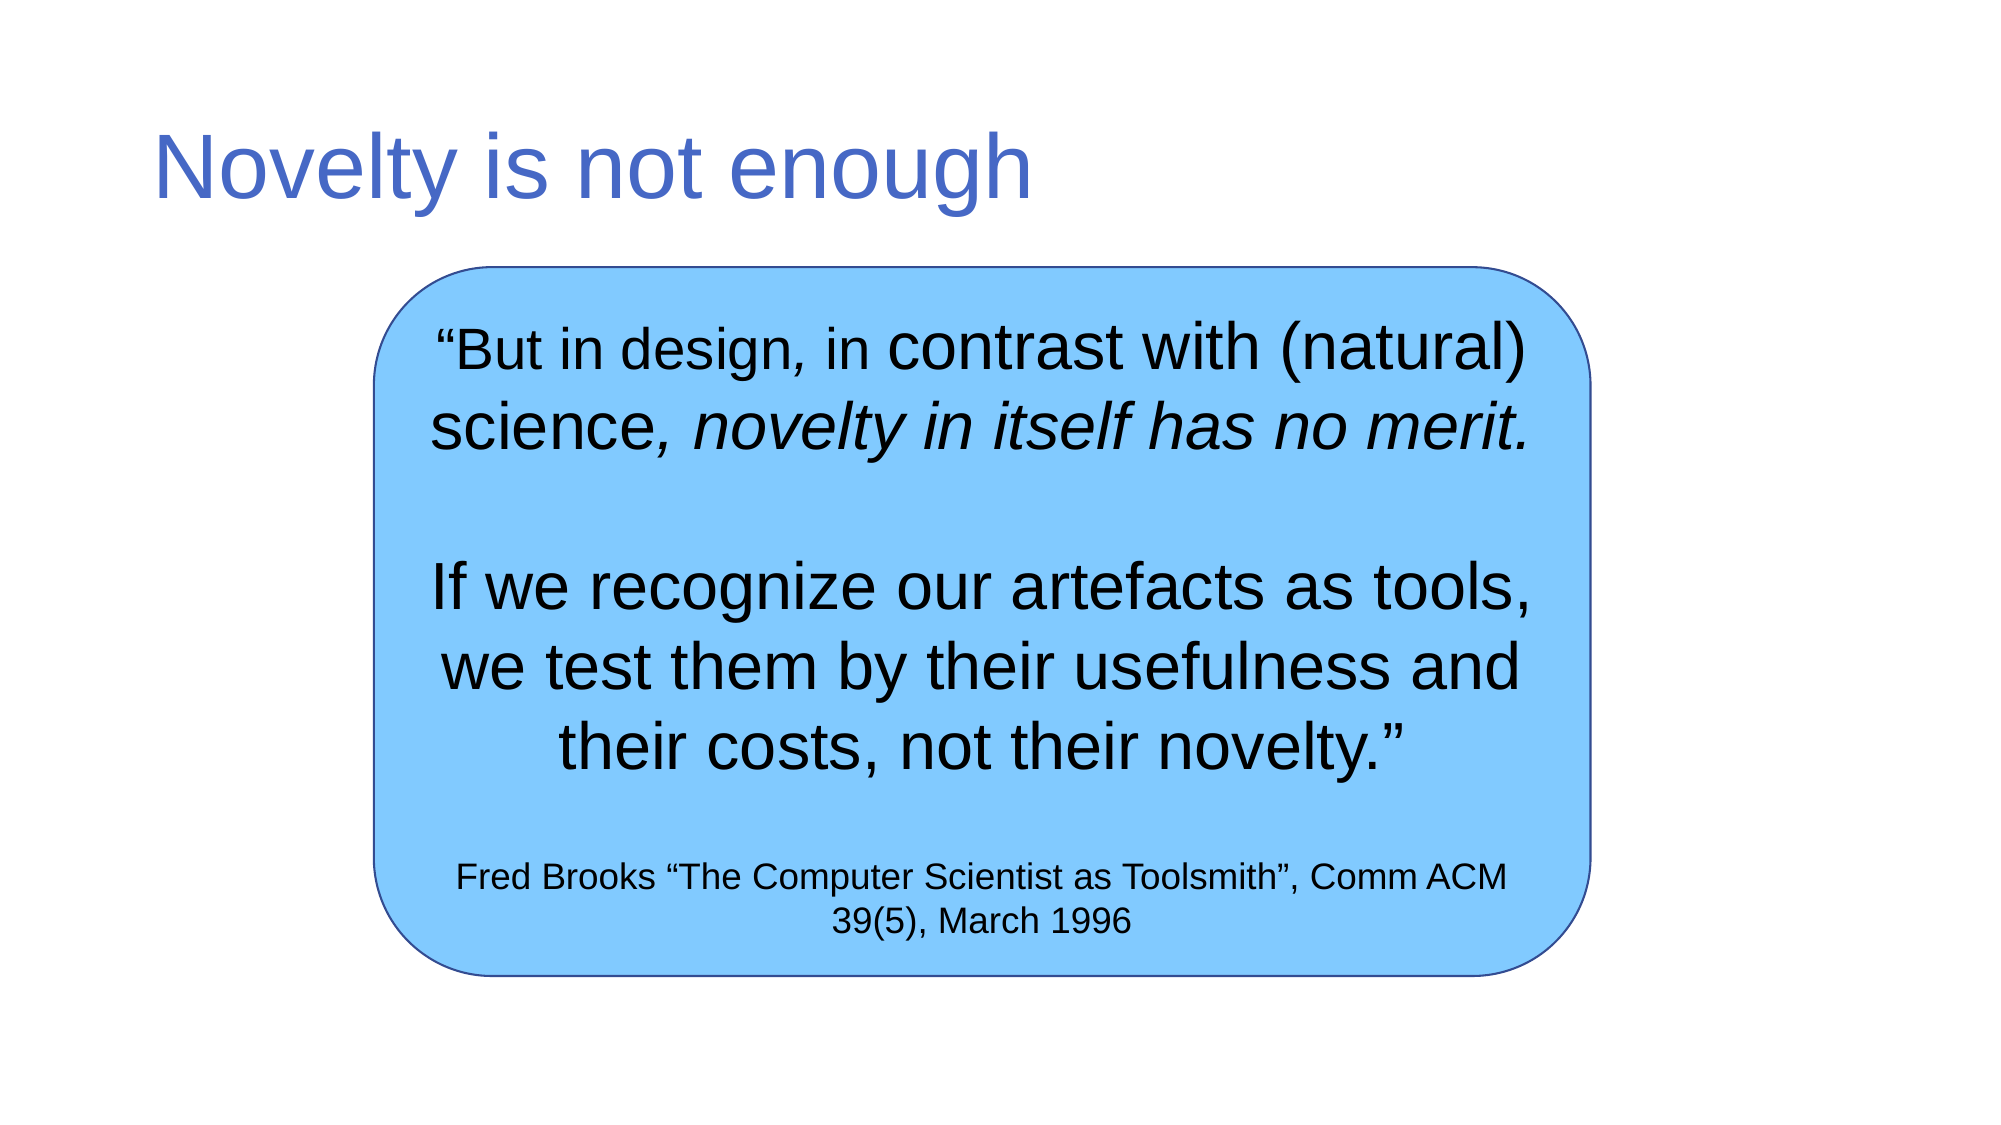

# Novelty is not enough
“But in design, in contrast with (natural) science, novelty in itself has no merit.

If we recognize our artefacts as tools, we test them by their usefulness and their costs, not their novelty.”

Fred Brooks “The Computer Scientist as Toolsmith”, Comm ACM 39(5), March 1996